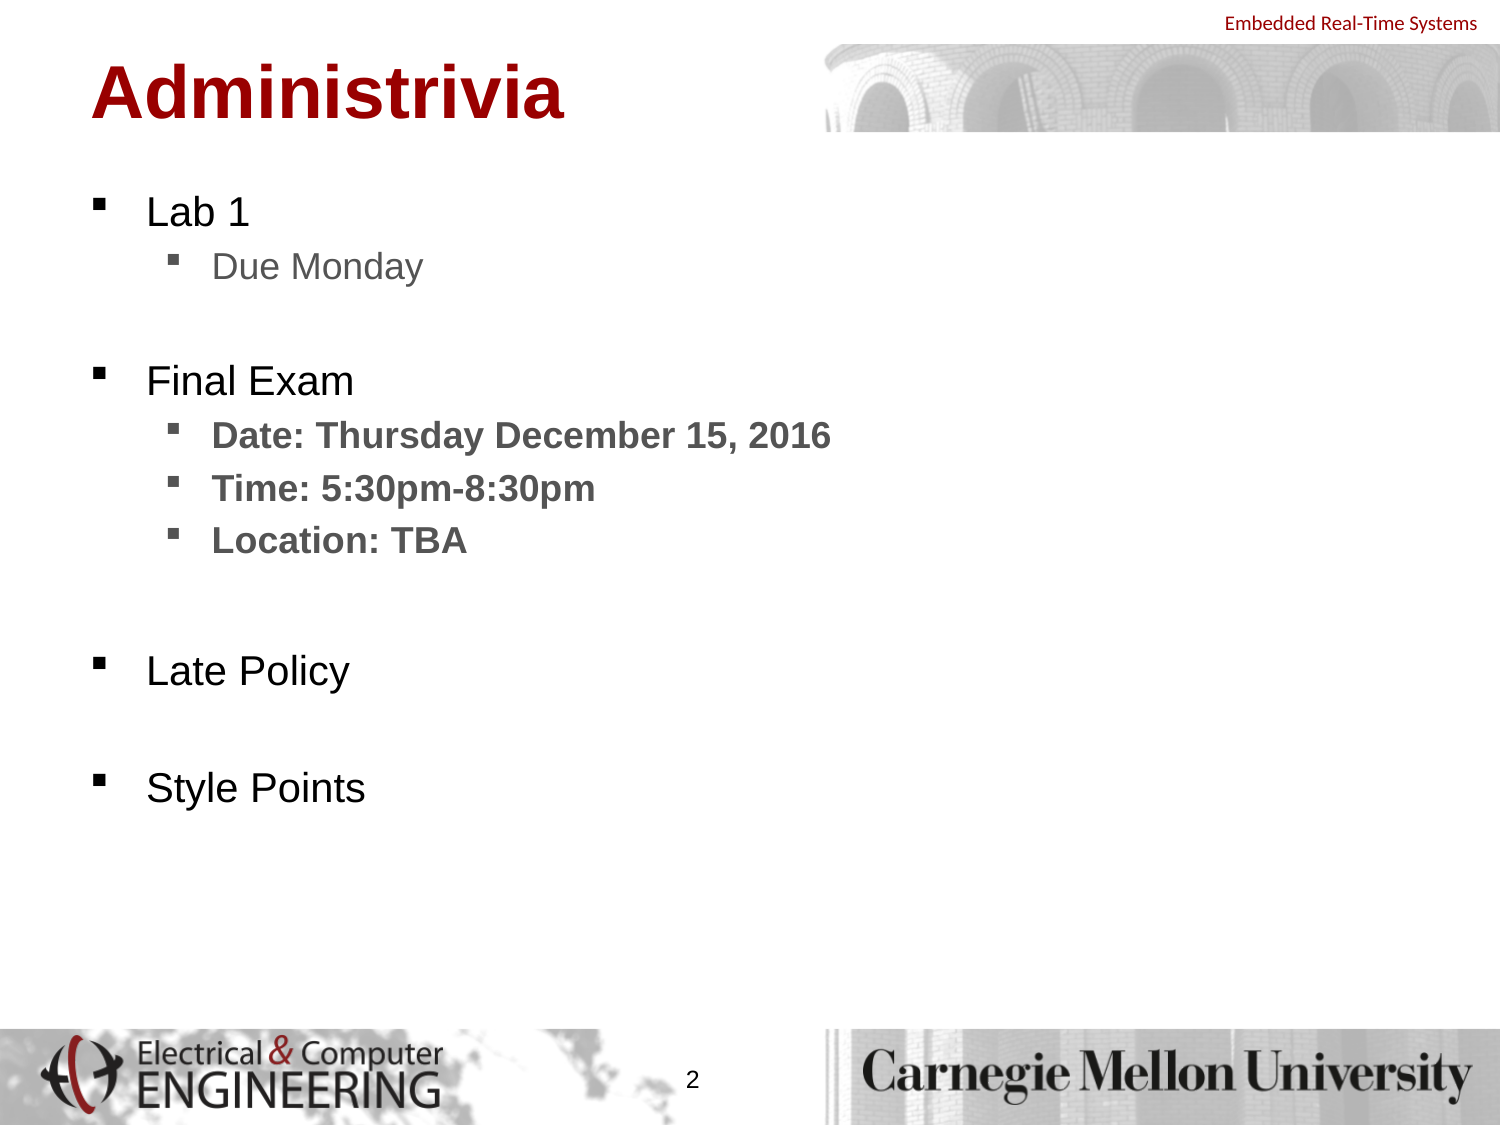

# Administrivia
Lab 1
Due Monday

Final Exam
Date: Thursday December 15, 2016
Time: 5:30pm-8:30pm
Location: TBA

Late Policy

Style Points
2